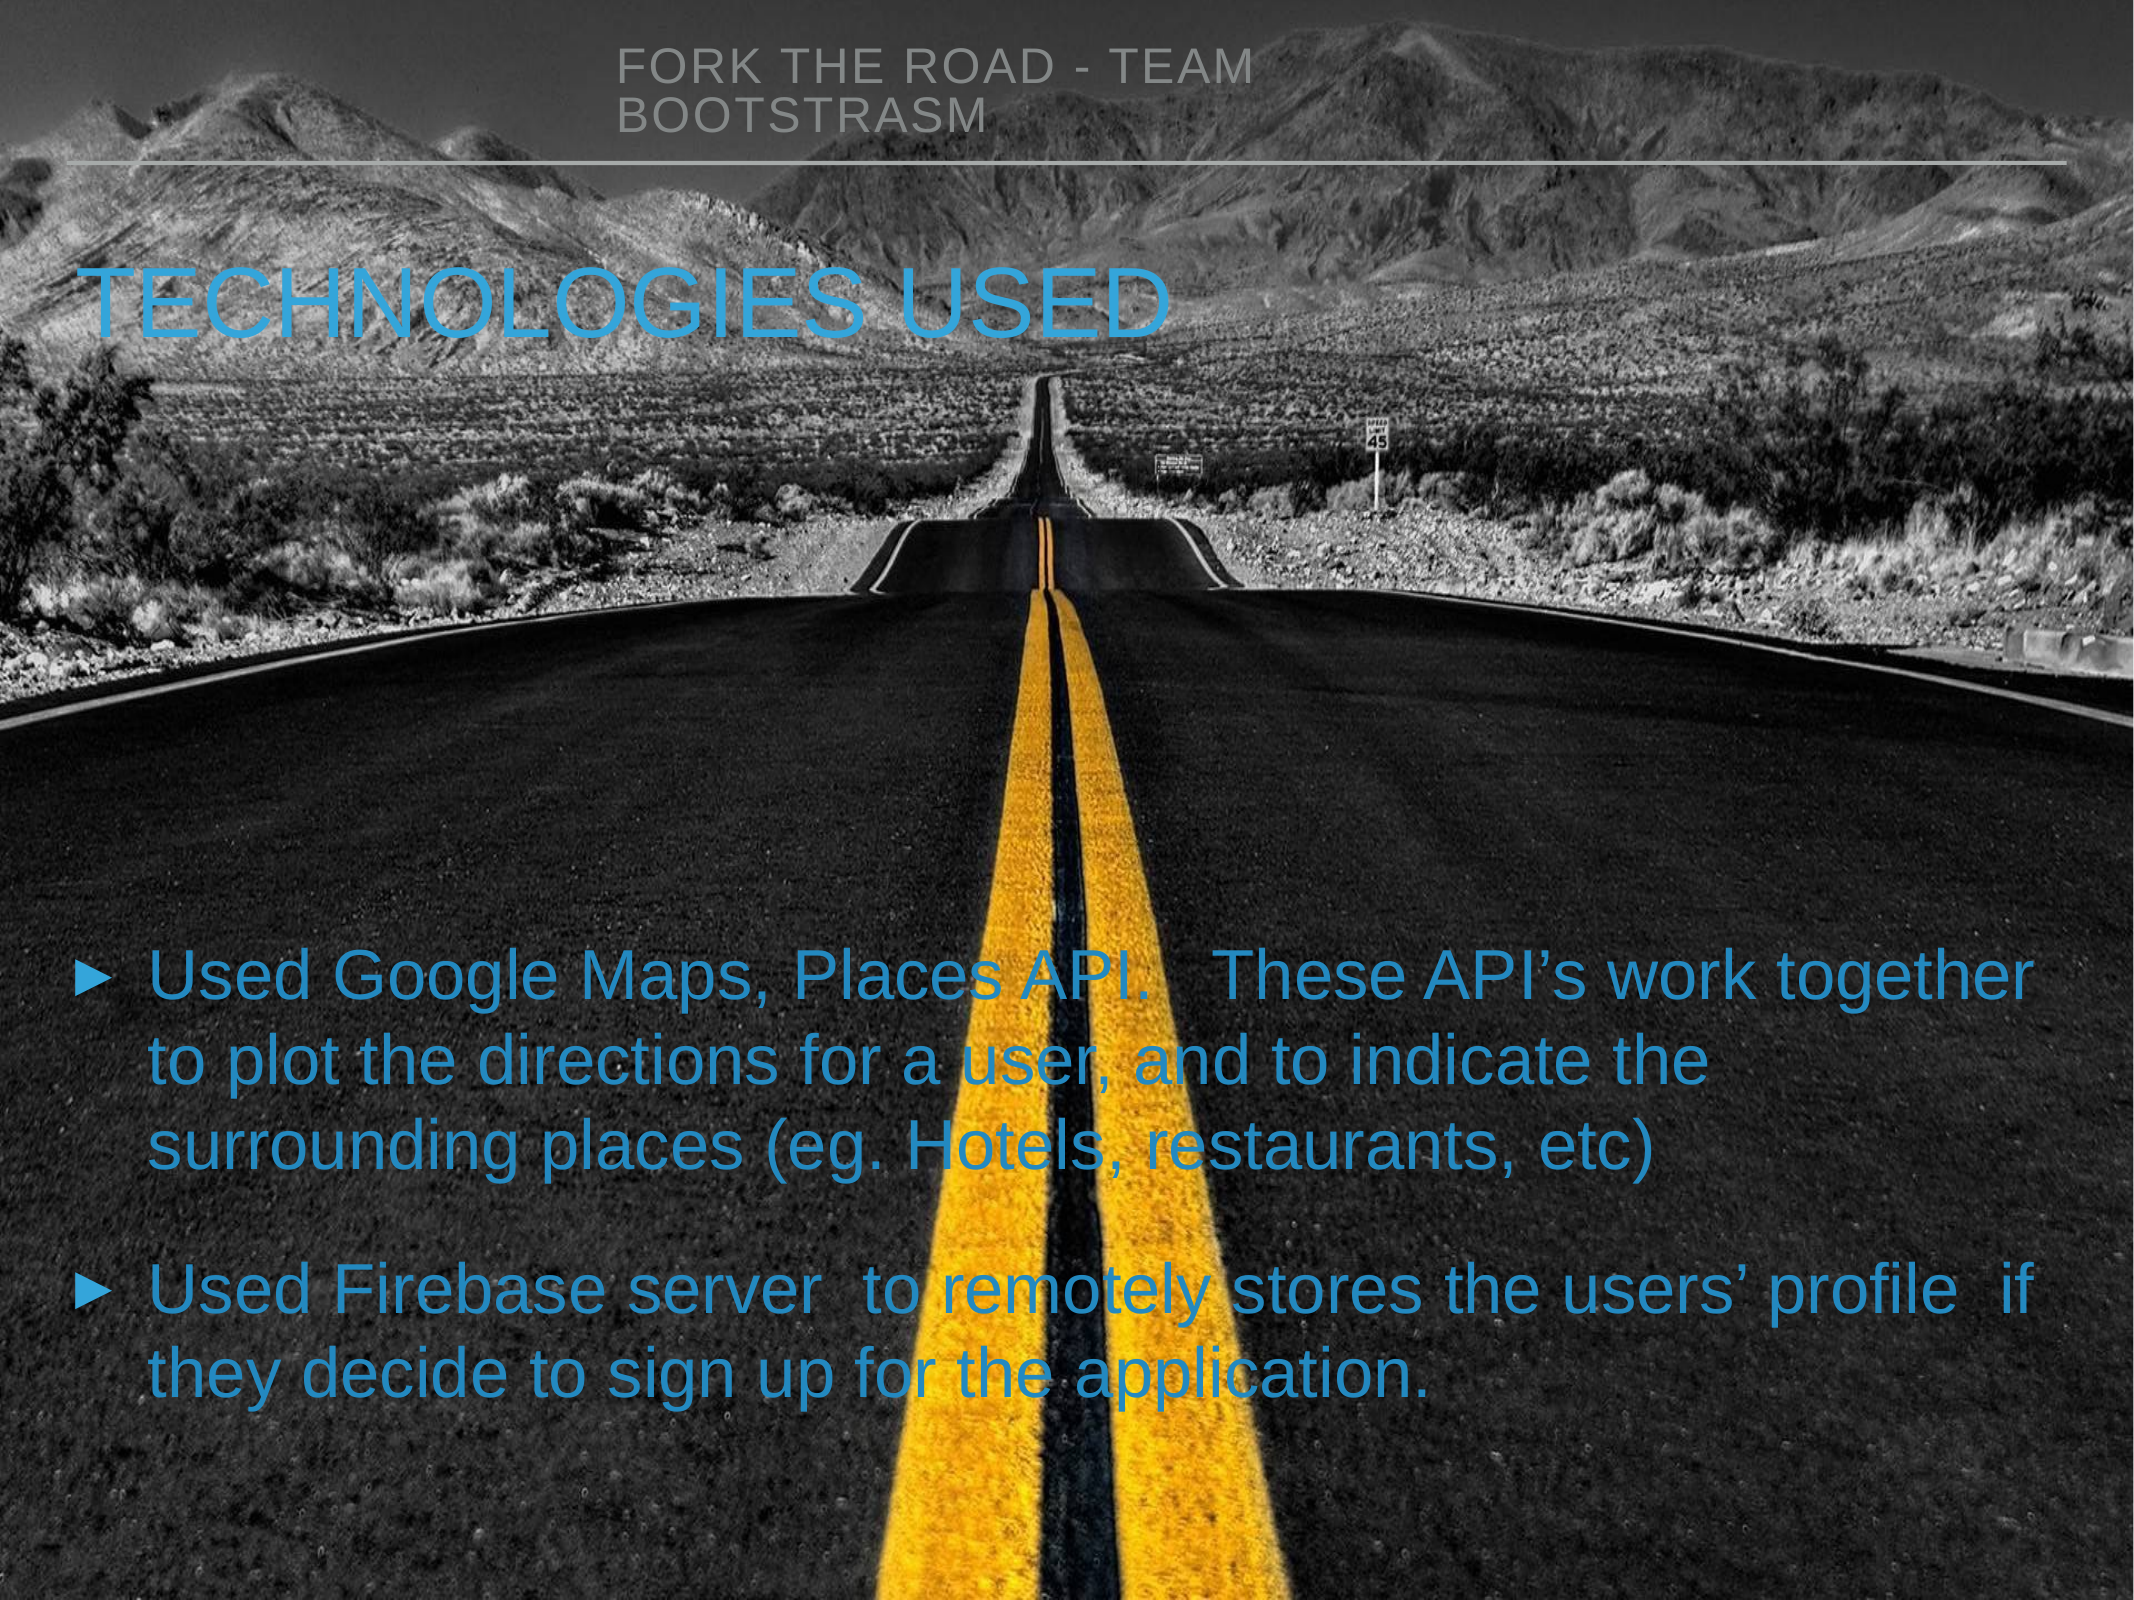

Fork The RoAd - Team BOOTStrasm
# Technologies Used

Used Google Maps, Places API.   These API’s work together  to plot the directions for a user, and to indicate the surrounding places (eg. Hotels, restaurants, etc)
Used Firebase server  to remotely stores the users’ profile  if they decide to sign up for the application.